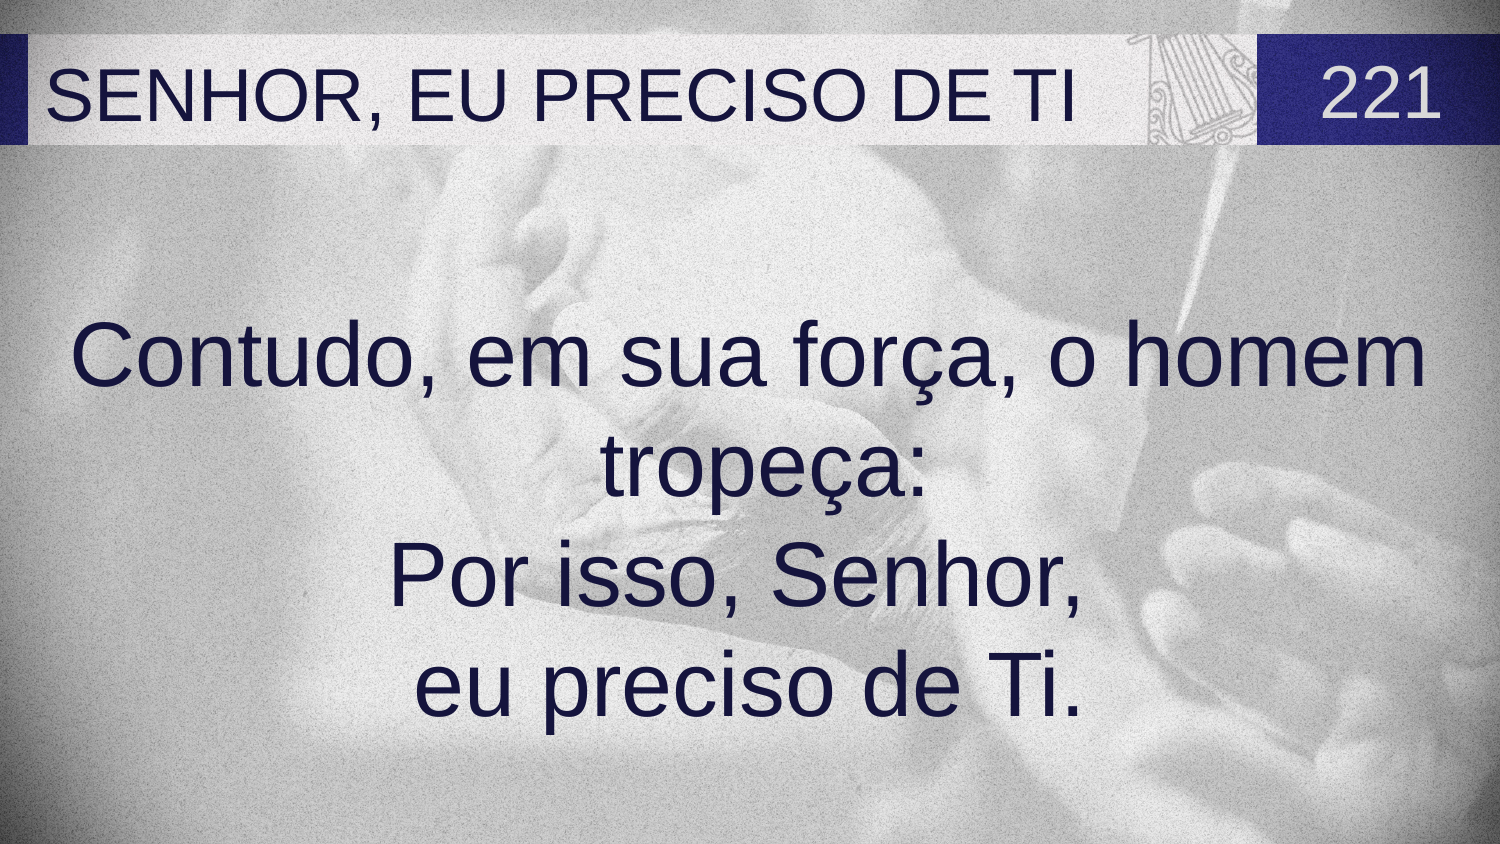

# SENHOR, EU PRECISO DE TI
221
Contudo, em sua força, o homem tropeça:
Por isso, Senhor,
eu preciso de Ti.